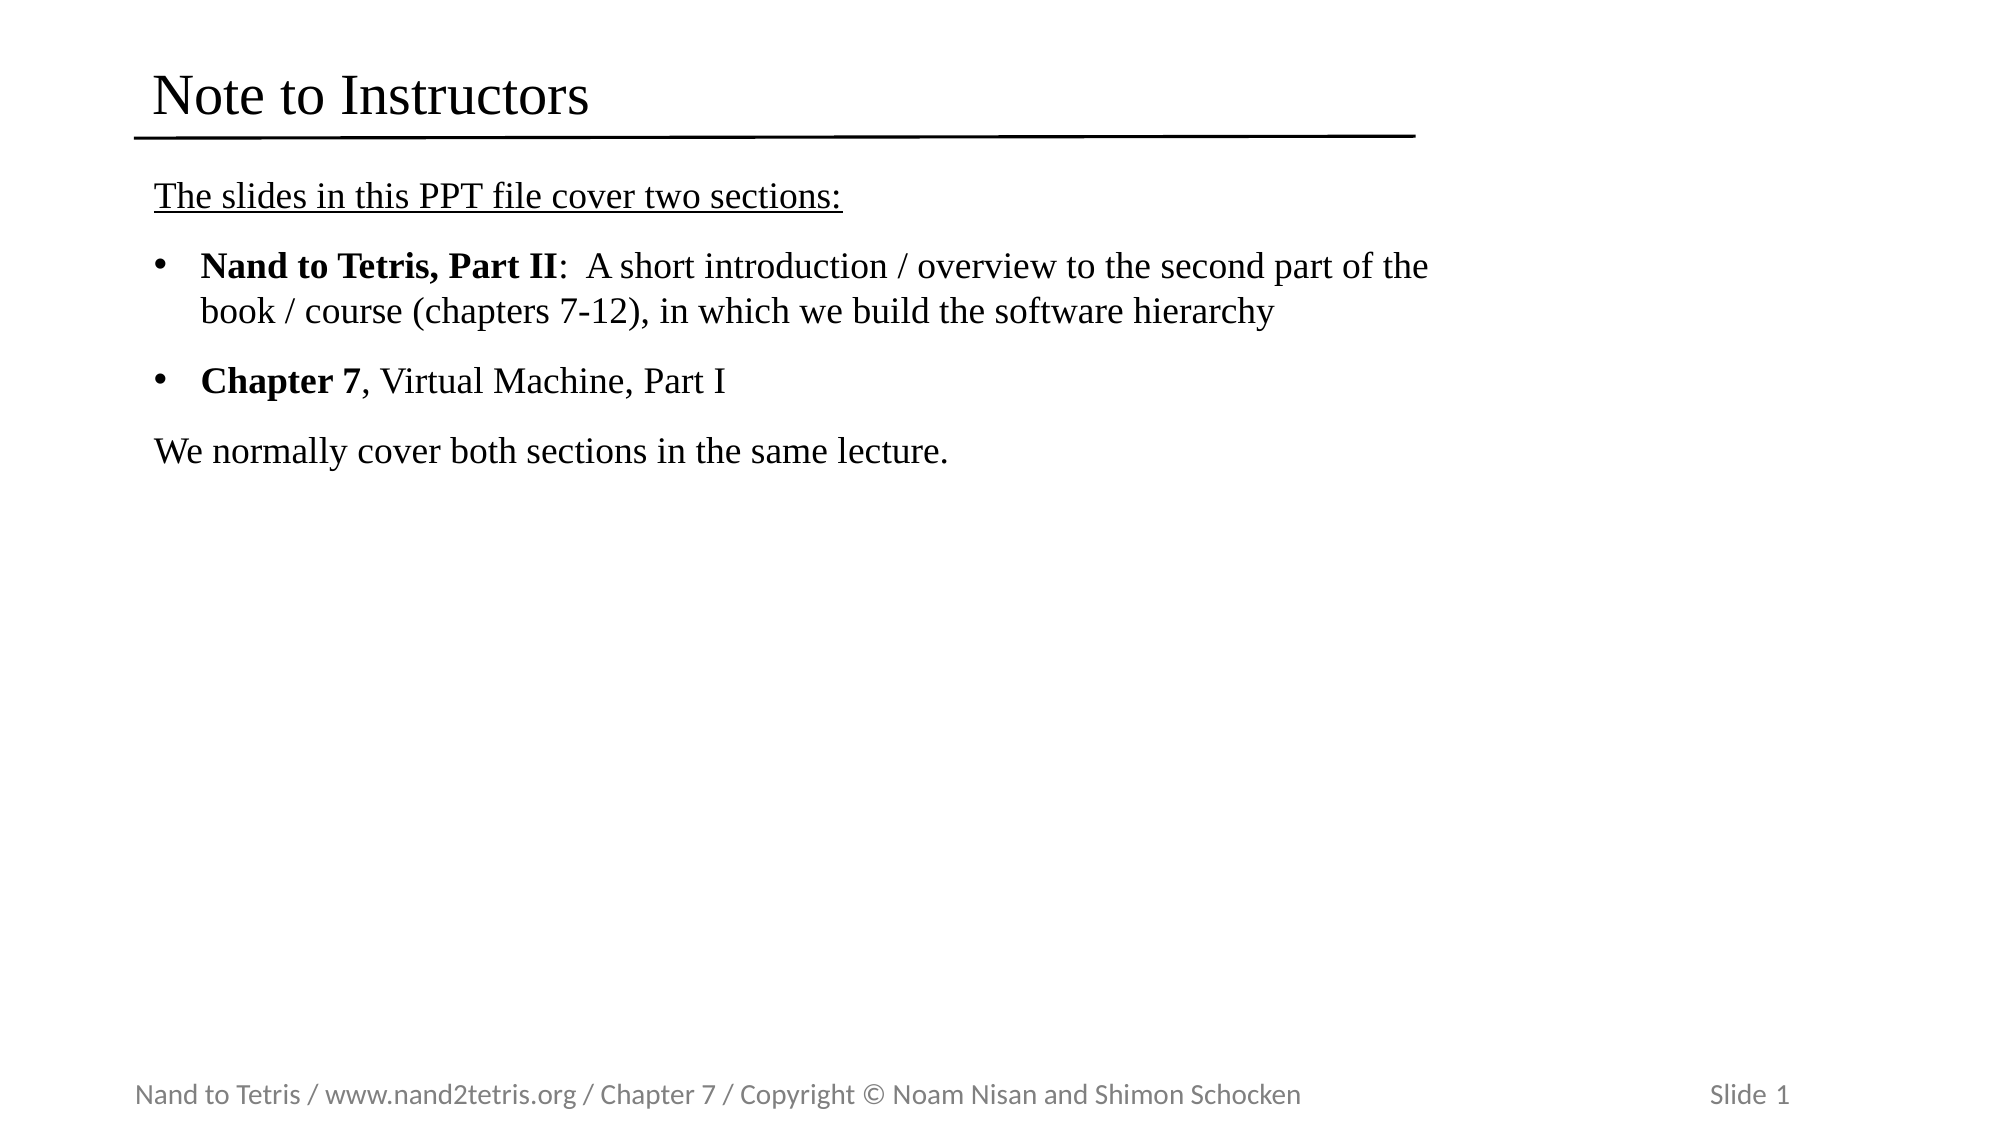

# Note to Instructors
The slides in this PPT file cover two sections:
Nand to Tetris, Part II:  A short introduction / overview to the second part of the book / course (chapters 7-12), in which we build the software hierarchy
Chapter 7, Virtual Machine, Part I
We normally cover both sections in the same lecture.